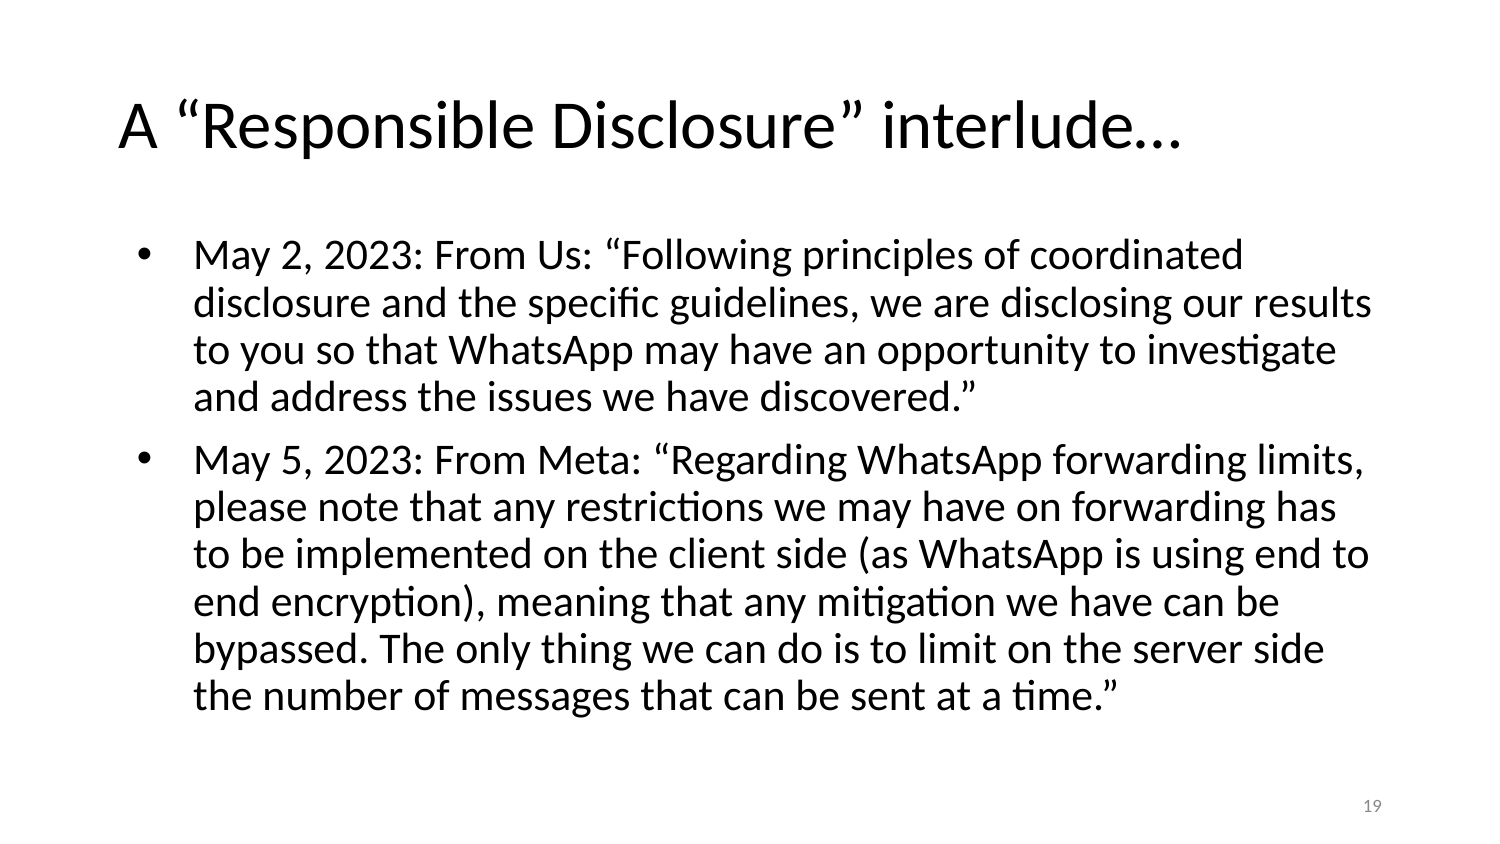

# A “Responsible Disclosure” interlude…
May 2, 2023: From Us: “Following principles of coordinated disclosure and the specific guidelines, we are disclosing our results to you so that WhatsApp may have an opportunity to investigate and address the issues we have discovered.”
May 5, 2023: From Meta: “Regarding WhatsApp forwarding limits, please note that any restrictions we may have on forwarding has to be implemented on the client side (as WhatsApp is using end to end encryption), meaning that any mitigation we have can be bypassed. The only thing we can do is to limit on the server side the number of messages that can be sent at a time.”
19